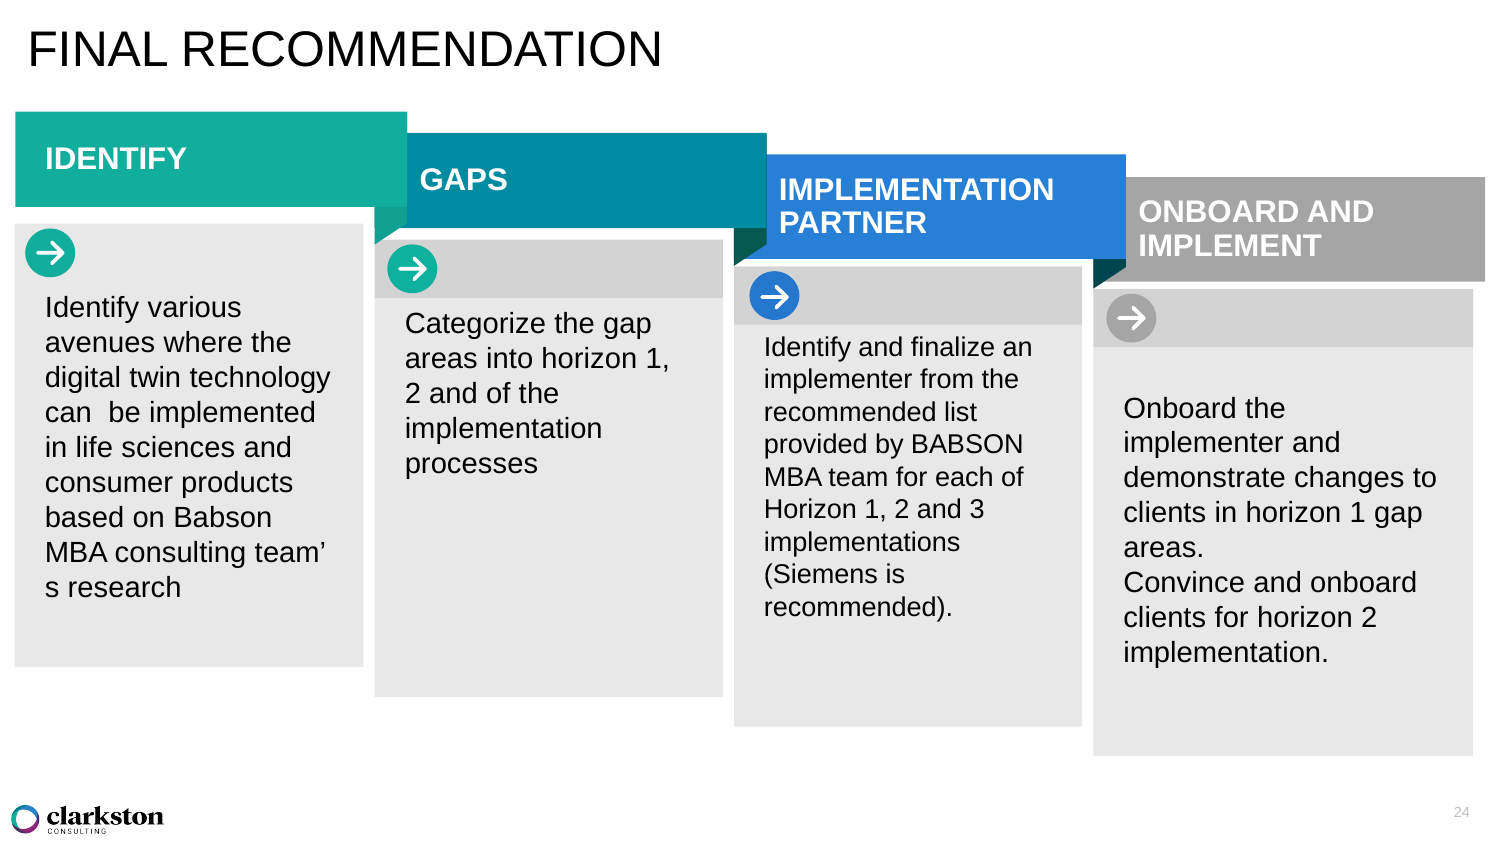

FINAL RECOMMENDATION
IDENTIFY
GAPS
IMPLEMENTATION PARTNER

ONBOARD AND IMPLEMENT

Identify various avenues where the digital twin technology can  be implemented in life sciences and consumer products based on Babson MBA consulting team’ s research

Categorize the gap areas into horizon 1, 2 and of the implementation processes

Identify and finalize an implementer from the recommended list provided by BABSON MBA team for each of Horizon 1, 2 and 3 implementations (Siemens is recommended).

Onboard the implementer and demonstrate changes to clients in horizon 1 gap areas.
Convince and onboard clients for horizon 2 implementation.

24